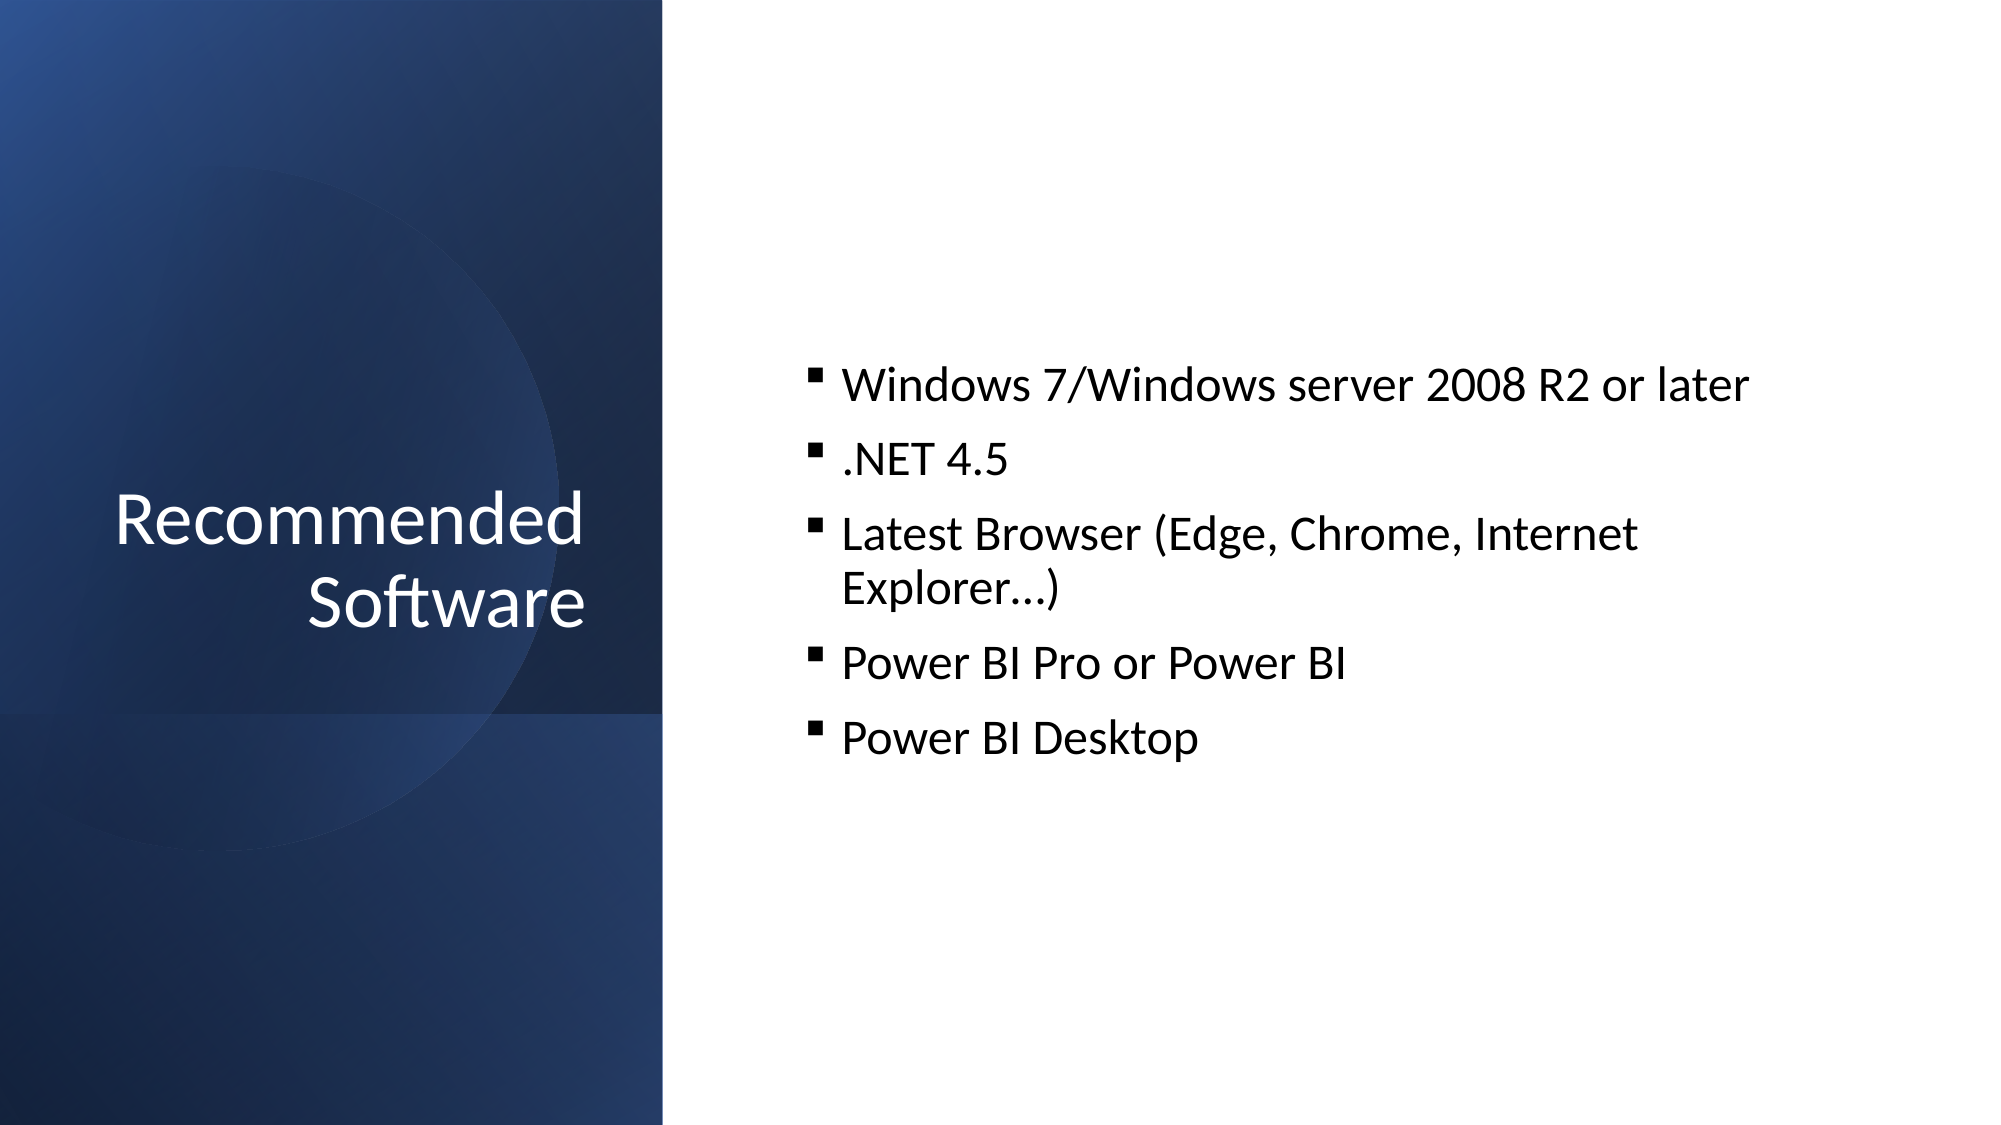

# Recommended Software
Windows 7/Windows server 2008 R2 or later
.NET 4.5
Latest Browser (Edge, Chrome, Internet Explorer…)
Power BI Pro or Power BI
Power BI Desktop